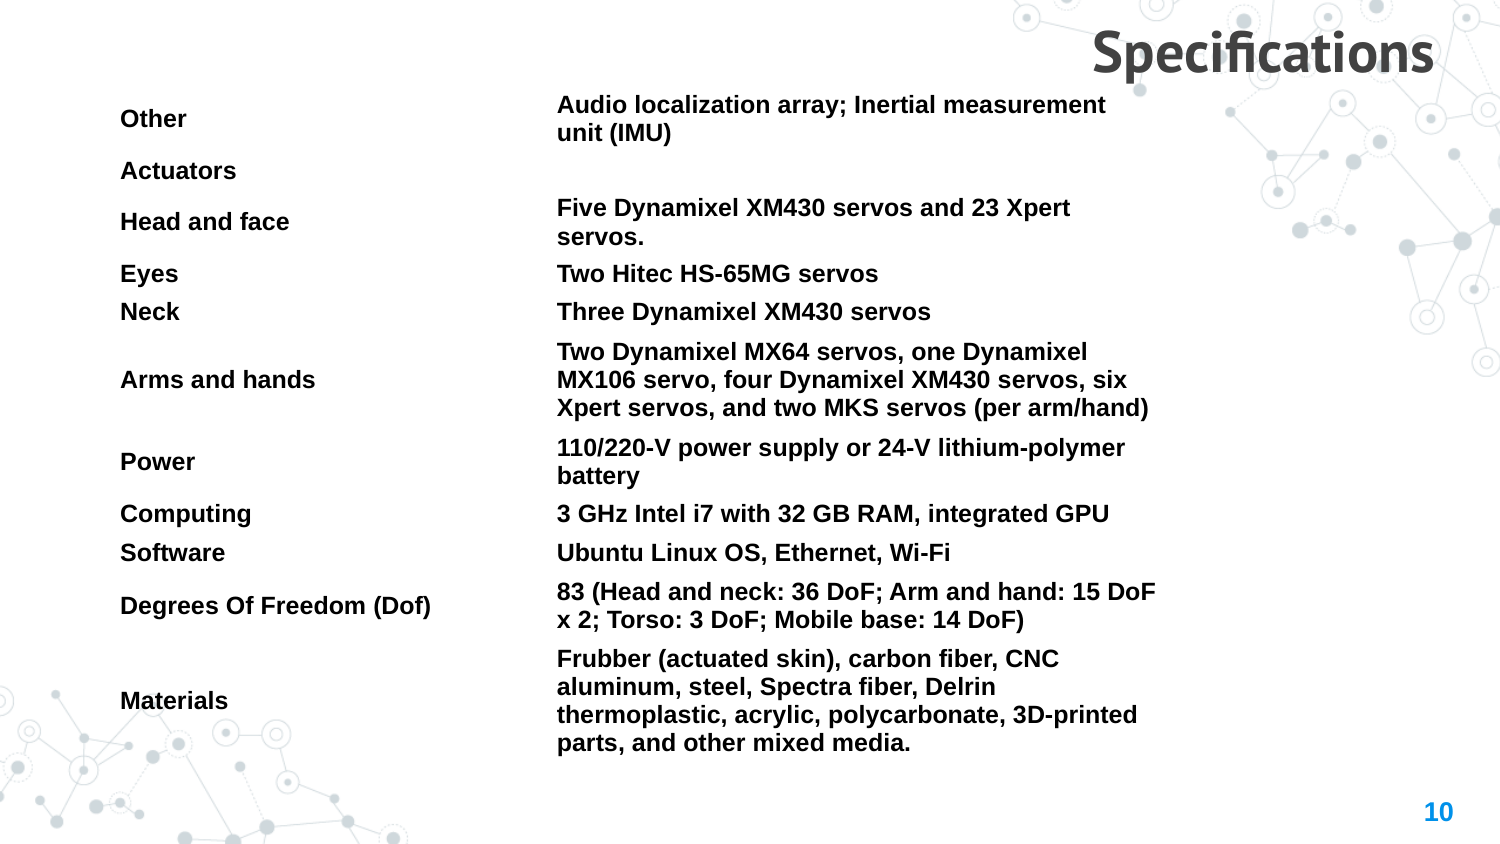

# Specifications
| Other | Audio localization array; Inertial measurement unit (IMU) |  |
| --- | --- | --- |
| Actuators |  |  |
| Head and face | Five Dynamixel XM430 servos and 23 Xpert servos. |  |
| Eyes | Two Hitec HS-65MG servos |  |
| Neck | Three Dynamixel XM430 servos |  |
| Arms and hands | Two Dynamixel MX64 servos, one Dynamixel MX106 servo, four Dynamixel XM430 servos, six Xpert servos, and two MKS servos (per arm/hand) |  |
| Power | 110/220-V power supply or 24-V lithium-polymer battery |  |
| Computing | 3 GHz Intel i7 with 32 GB RAM, integrated GPU |  |
| Software | Ubuntu Linux OS, Ethernet, Wi-Fi |  |
| Degrees Of Freedom (Dof) | 83 (Head and neck: 36 DoF; Arm and hand: 15 DoF x 2; Torso: 3 DoF; Mobile base: 14 DoF) |  |
| Materials | Frubber (actuated skin), carbon fiber, CNC aluminum, steel, Spectra fiber, Delrin thermoplastic, acrylic, polycarbonate, 3D-printed parts, and other mixed media. |  |
10